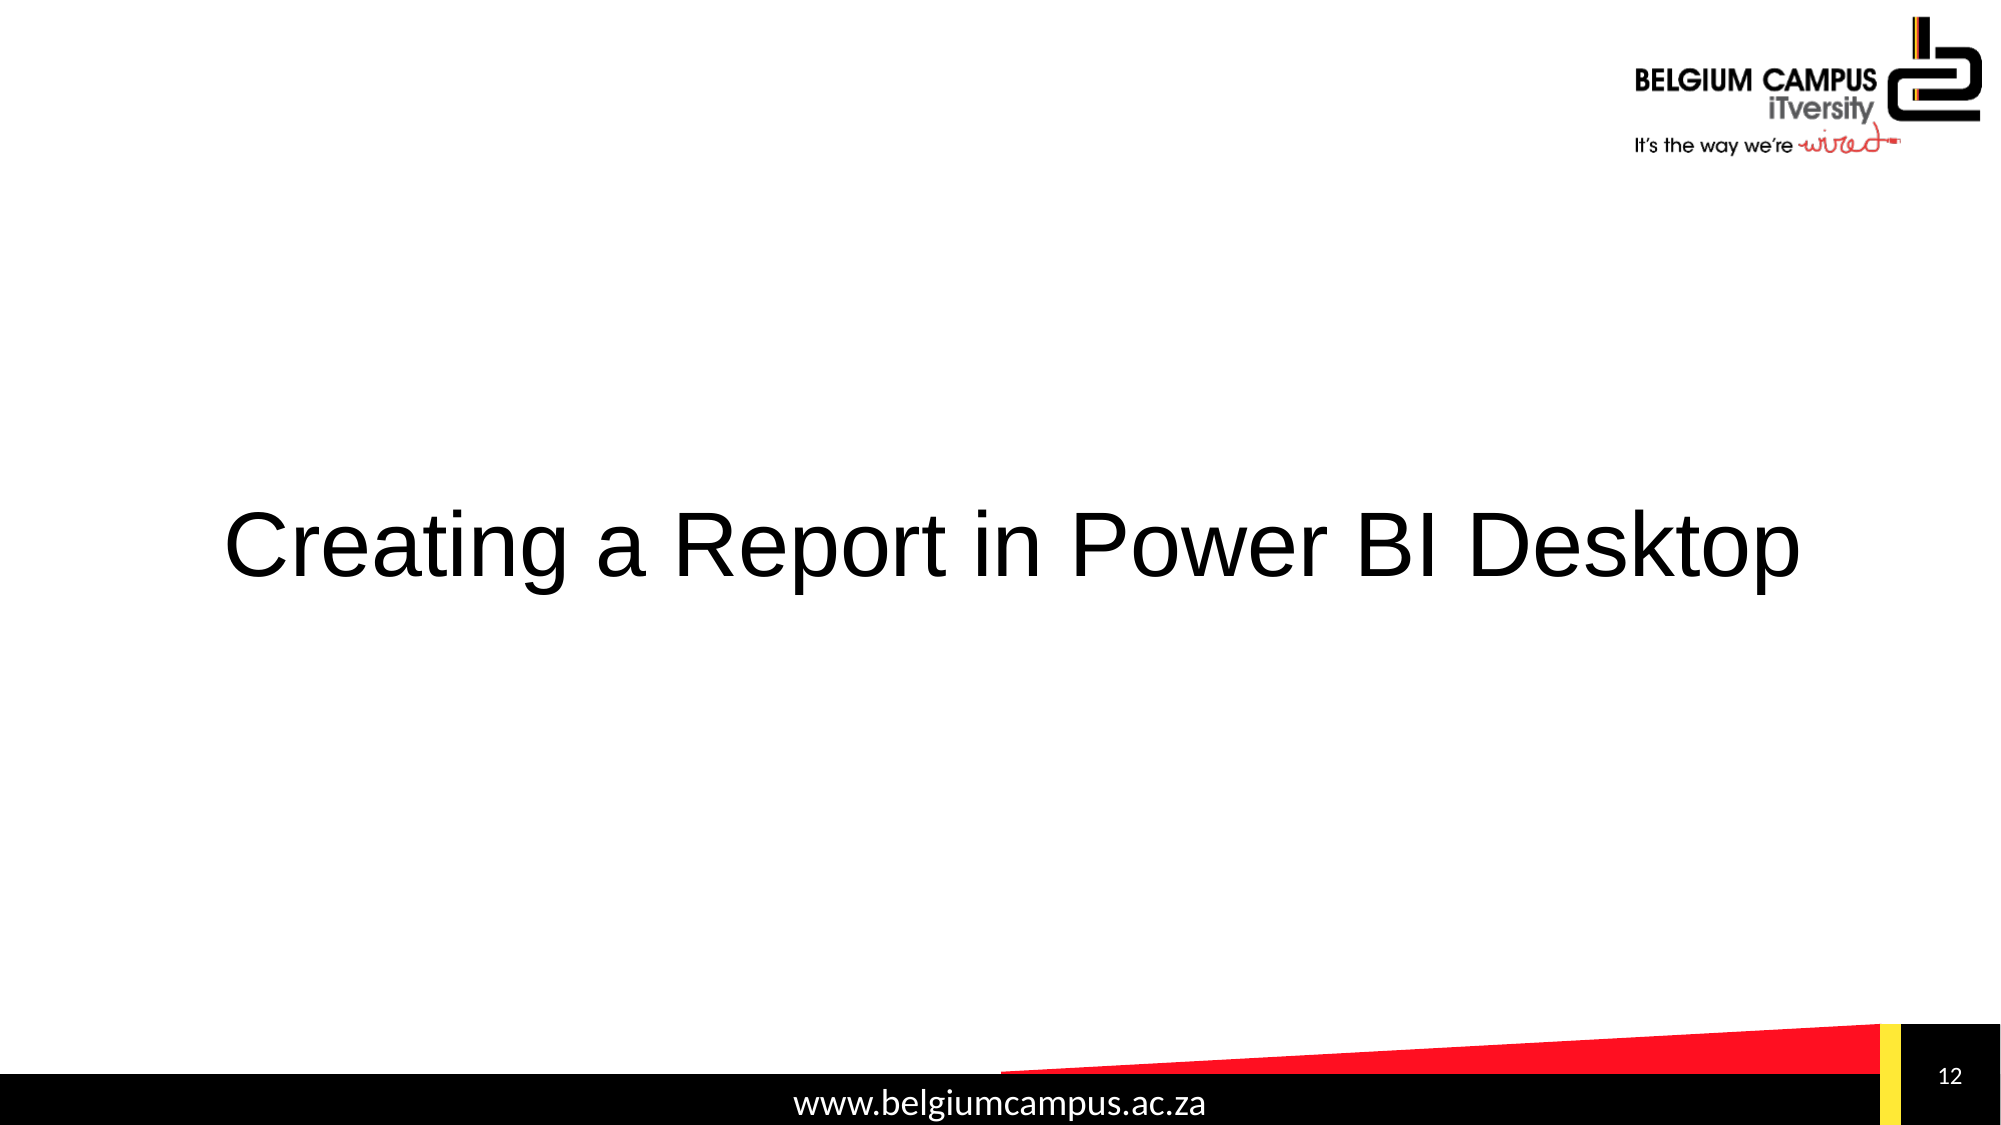

# Creating a Report in Power BI Desktop